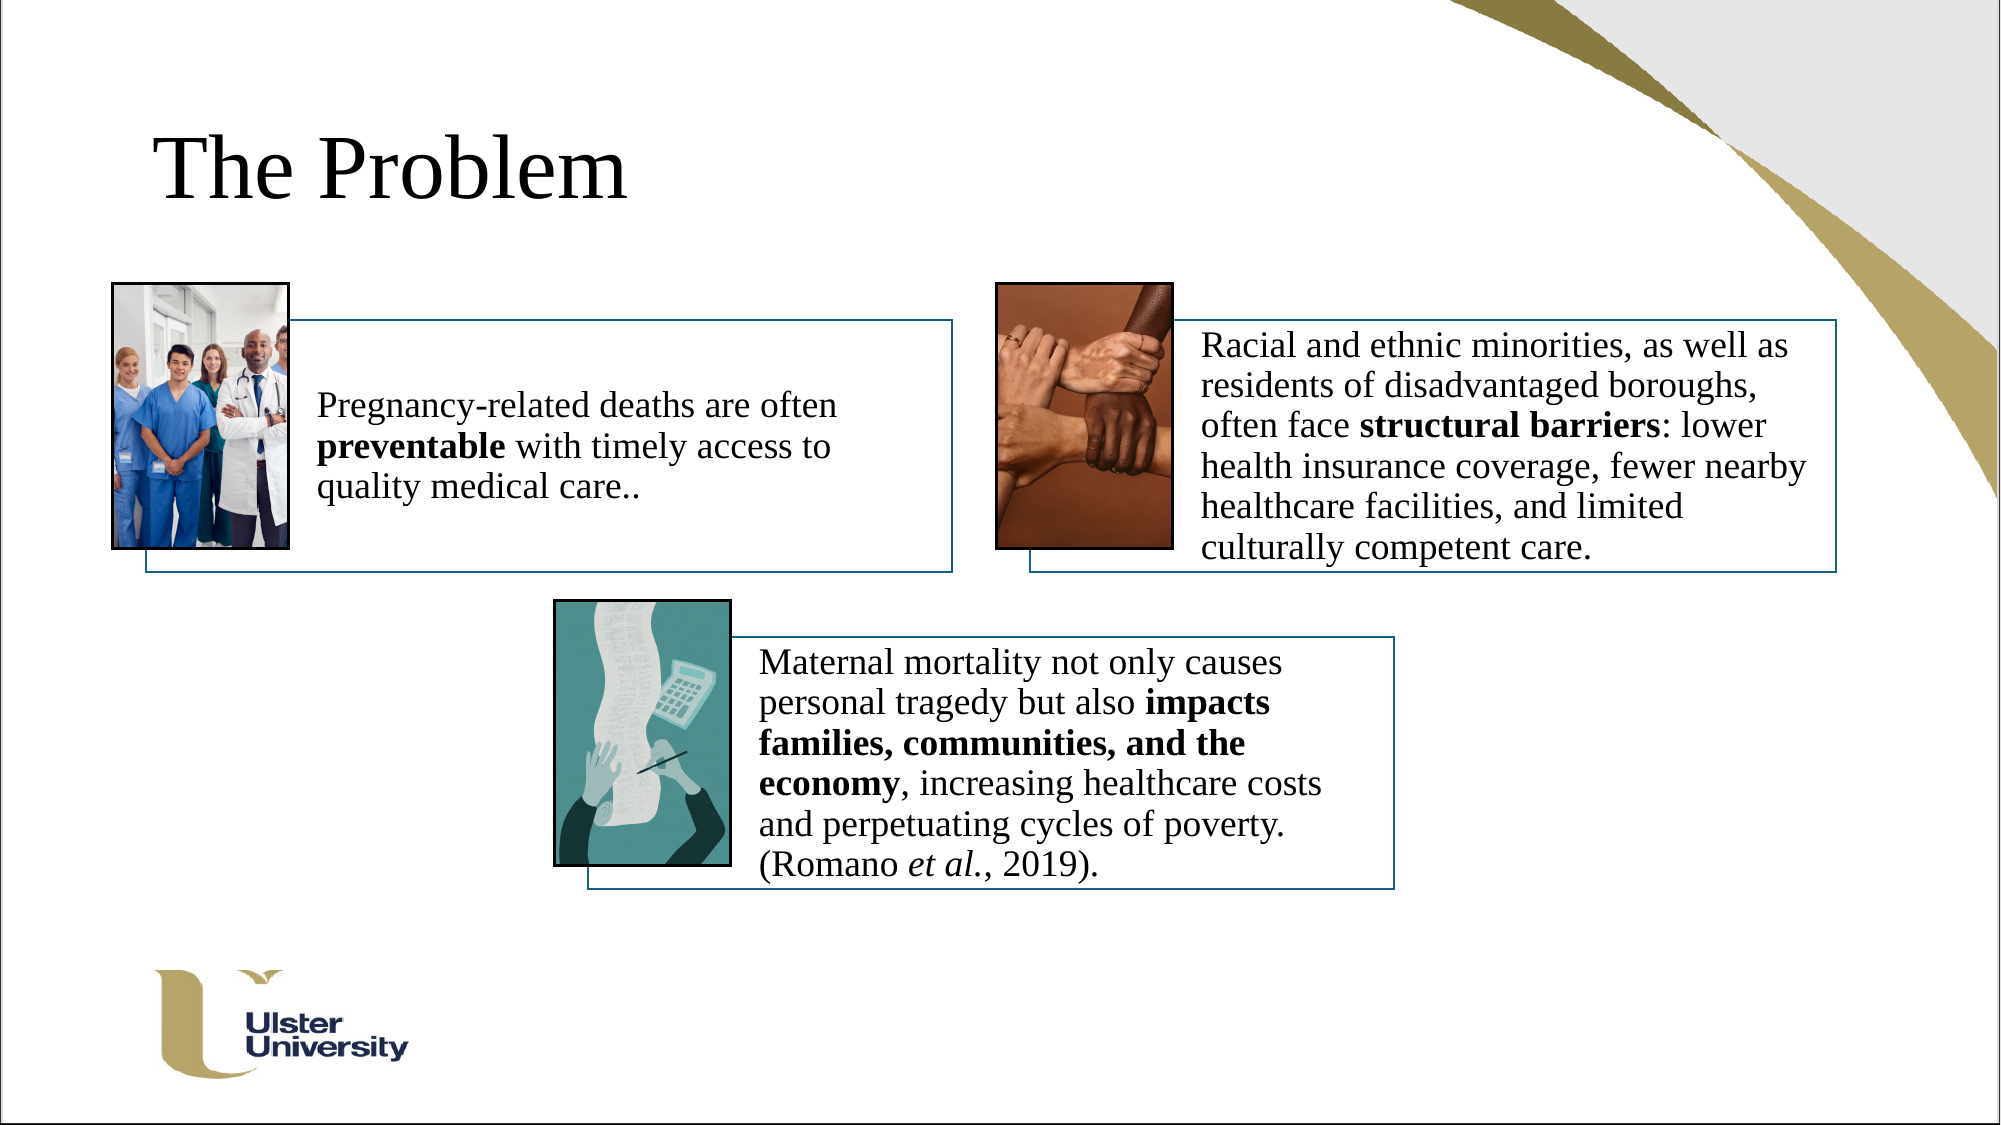

# The Problem
Pregnancy-related deaths are often preventable with timely access to quality medical care..
Racial and ethnic minorities, as well as residents of disadvantaged boroughs, often face structural barriers: lower health insurance coverage, fewer nearby healthcare facilities, and limited culturally competent care.
Maternal mortality not only causes personal tragedy but also impacts families, communities, and the economy, increasing healthcare costs and perpetuating cycles of poverty. (Romano et al., 2019).